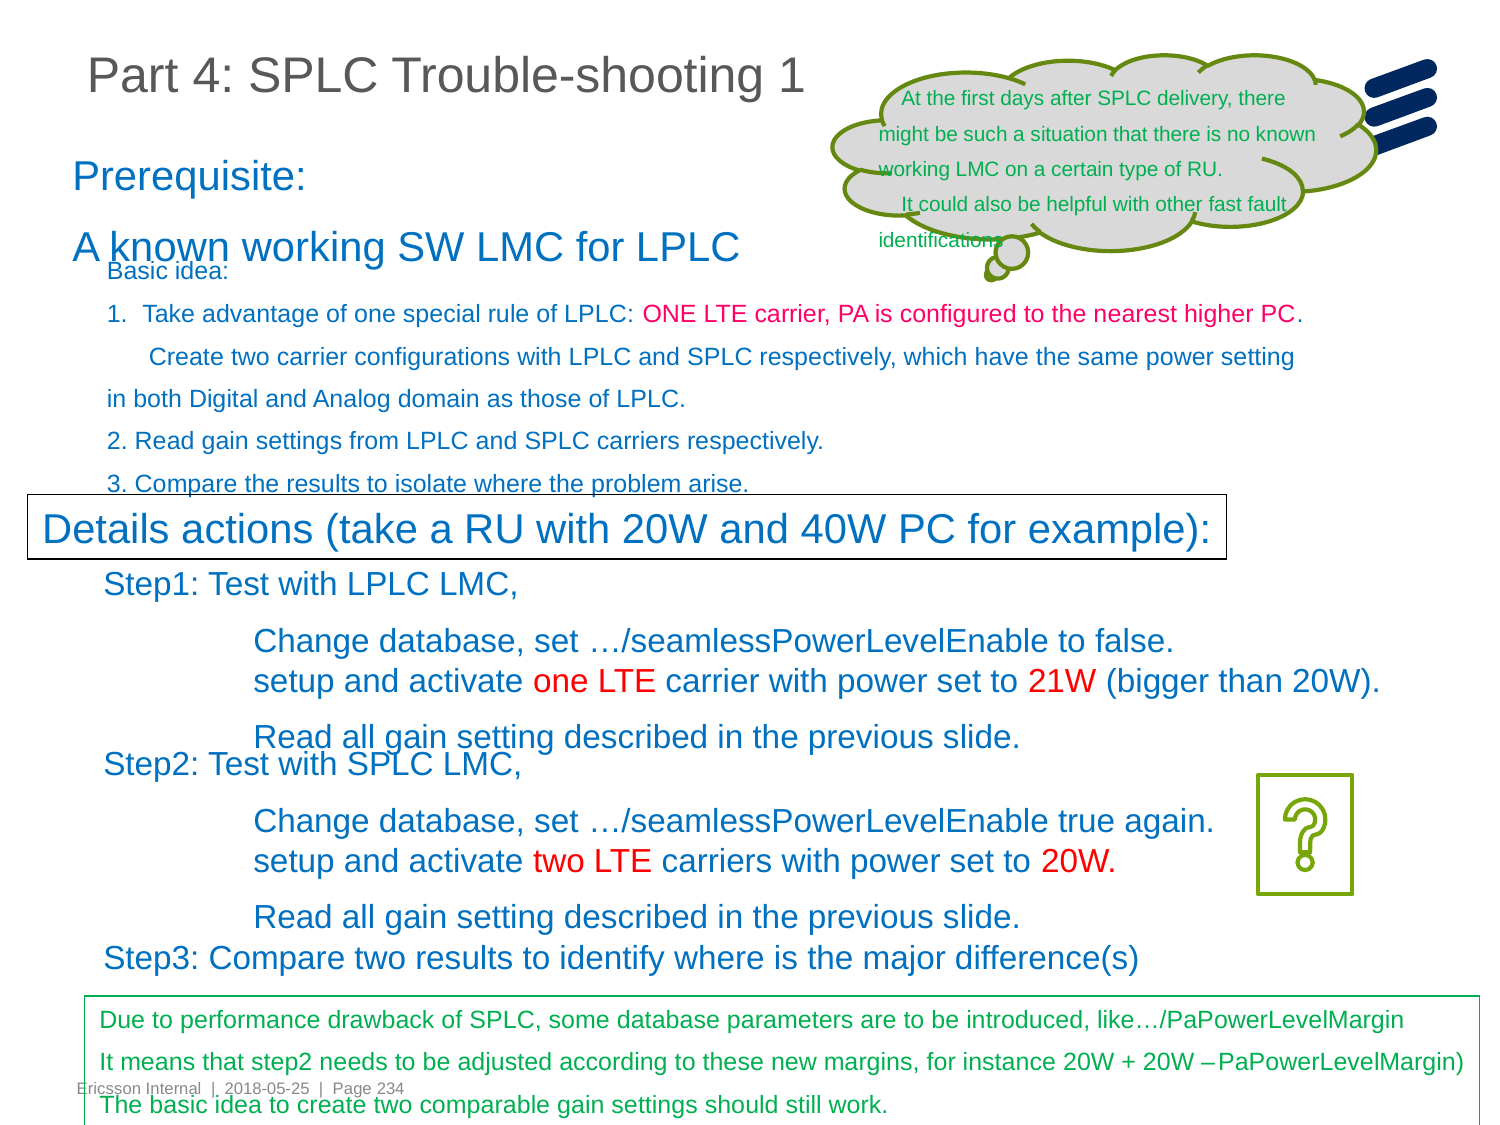

# Part 4: SPLC Trouble-shooting 1

    At the first days after SPLC delivery, there
might be such a situation that there is no known
working LMC on a certain type of RU.
    It could also be helpful with other fast fault
identifications

Prerequisite:
A known working SW LMC for LPLC
Basic idea:
Take advantage of one special rule of LPLC: ONE LTE carrier, PA is configured to the nearest higher PC.
      Create two carrier configurations with LPLC and SPLC respectively, which have the same power setting
in both Digital and Analog domain as those of LPLC.
2. Read gain settings from LPLC and SPLC carriers respectively.
3. Compare the results to isolate where the problem arise.
Details actions (take a RU with 20W and 40W PC for example):
Step1: Test with LPLC LMC,
	Change database, set …/seamlessPowerLevelEnable to false.    		  	setup and activate one LTE carrier with power set to 21W (bigger than 20W).
	Read all gain setting described in the previous slide.
Step2: Test with SPLC LMC,
	Change database, set …/seamlessPowerLevelEnable true again.    		  	setup and activate two LTE carriers with power set to 20W.
	Read all gain setting described in the previous slide.

Step3: Compare two results to identify where is the major difference(s)
Due to performance drawback of SPLC, some database parameters are to be introduced, like…/PaPowerLevelMargin
It means that step2 needs to be adjusted according to these new margins, for instance 20W + 20W –PaPowerLevelMargin)
The basic idea to create two comparable gain settings should still work.